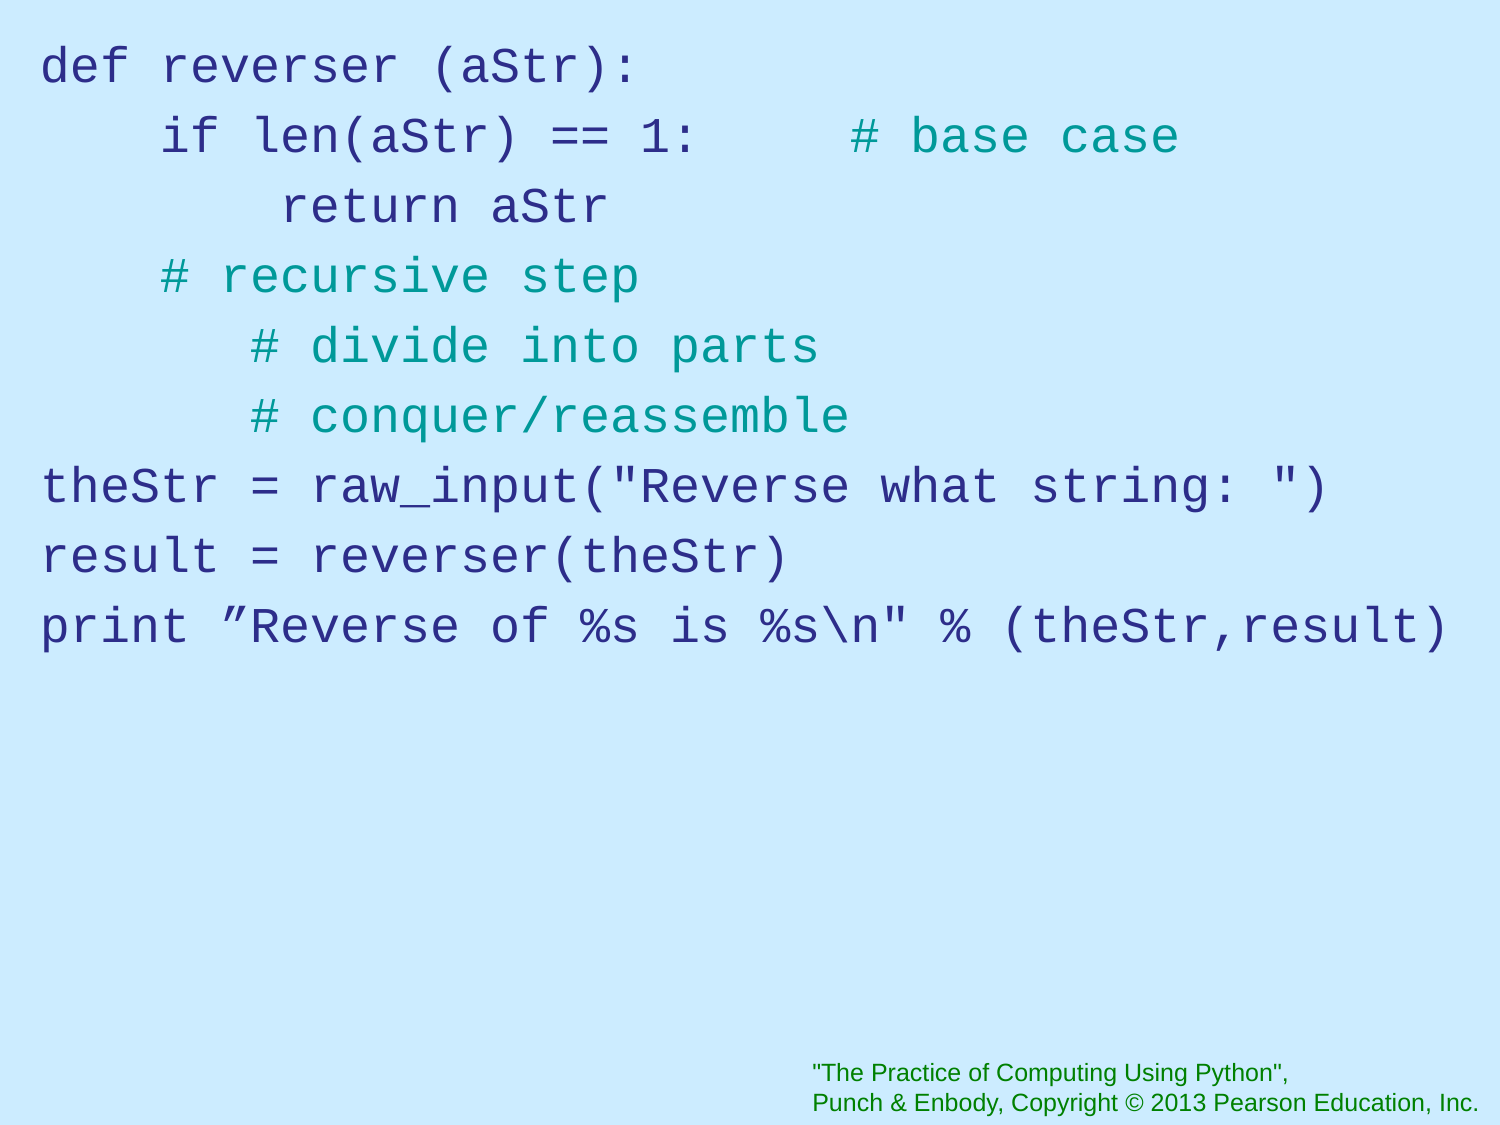

def reverser (aStr):
    if len(aStr) == 1:     # base case
        return aStr
    # recursive step
       # divide into parts
       # conquer/reassemble
theStr = raw_input("Reverse what string: ")
result = reverser(theStr)
print ”Reverse of %s is %s\n" % (theStr,result)